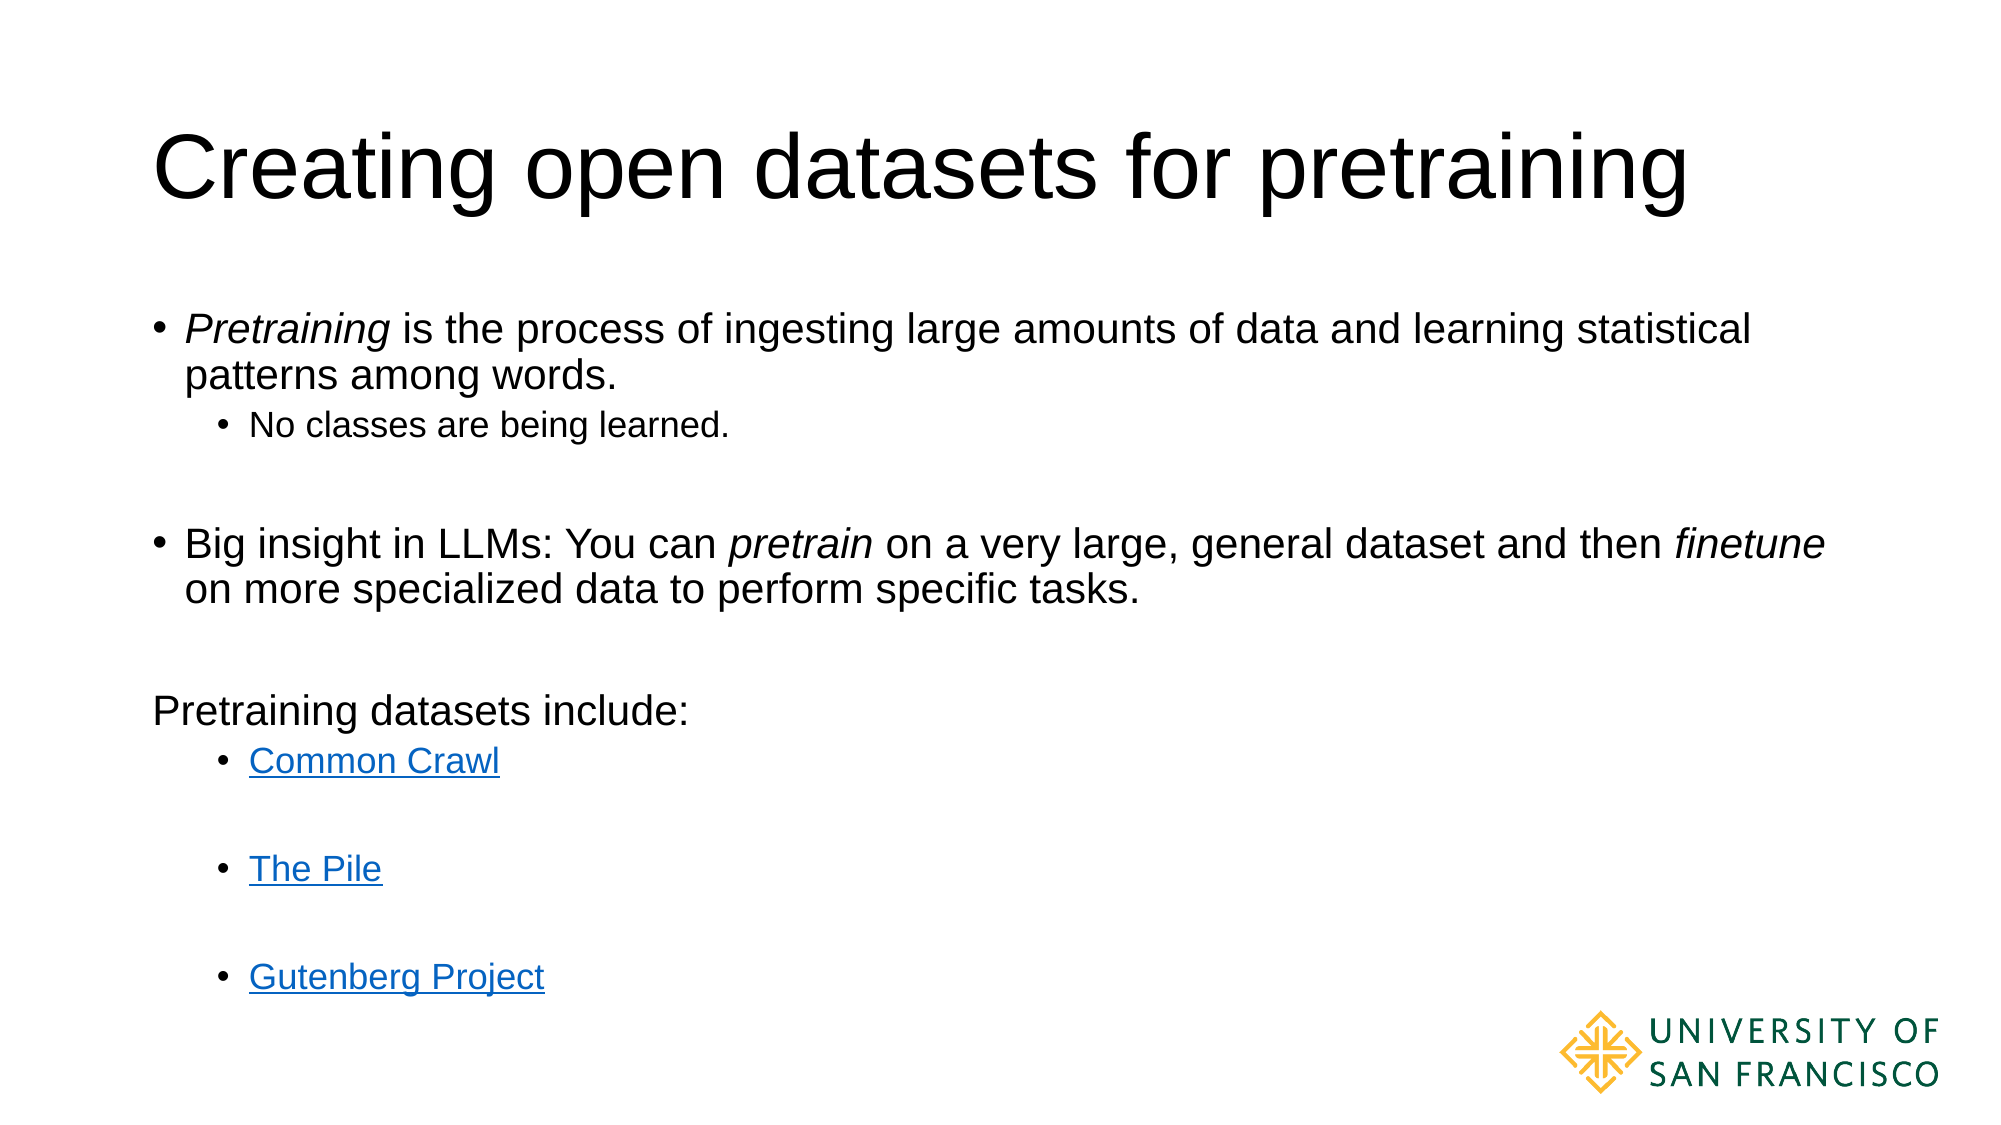

# Creating open datasets for pretraining
Pretraining is the process of ingesting large amounts of data and learning statistical patterns among words.
No classes are being learned.

Big insight in LLMs: You can pretrain on a very large, general dataset and then finetune on more specialized data to perform specific tasks.

Pretraining datasets include:
Common Crawl

The Pile

Gutenberg Project